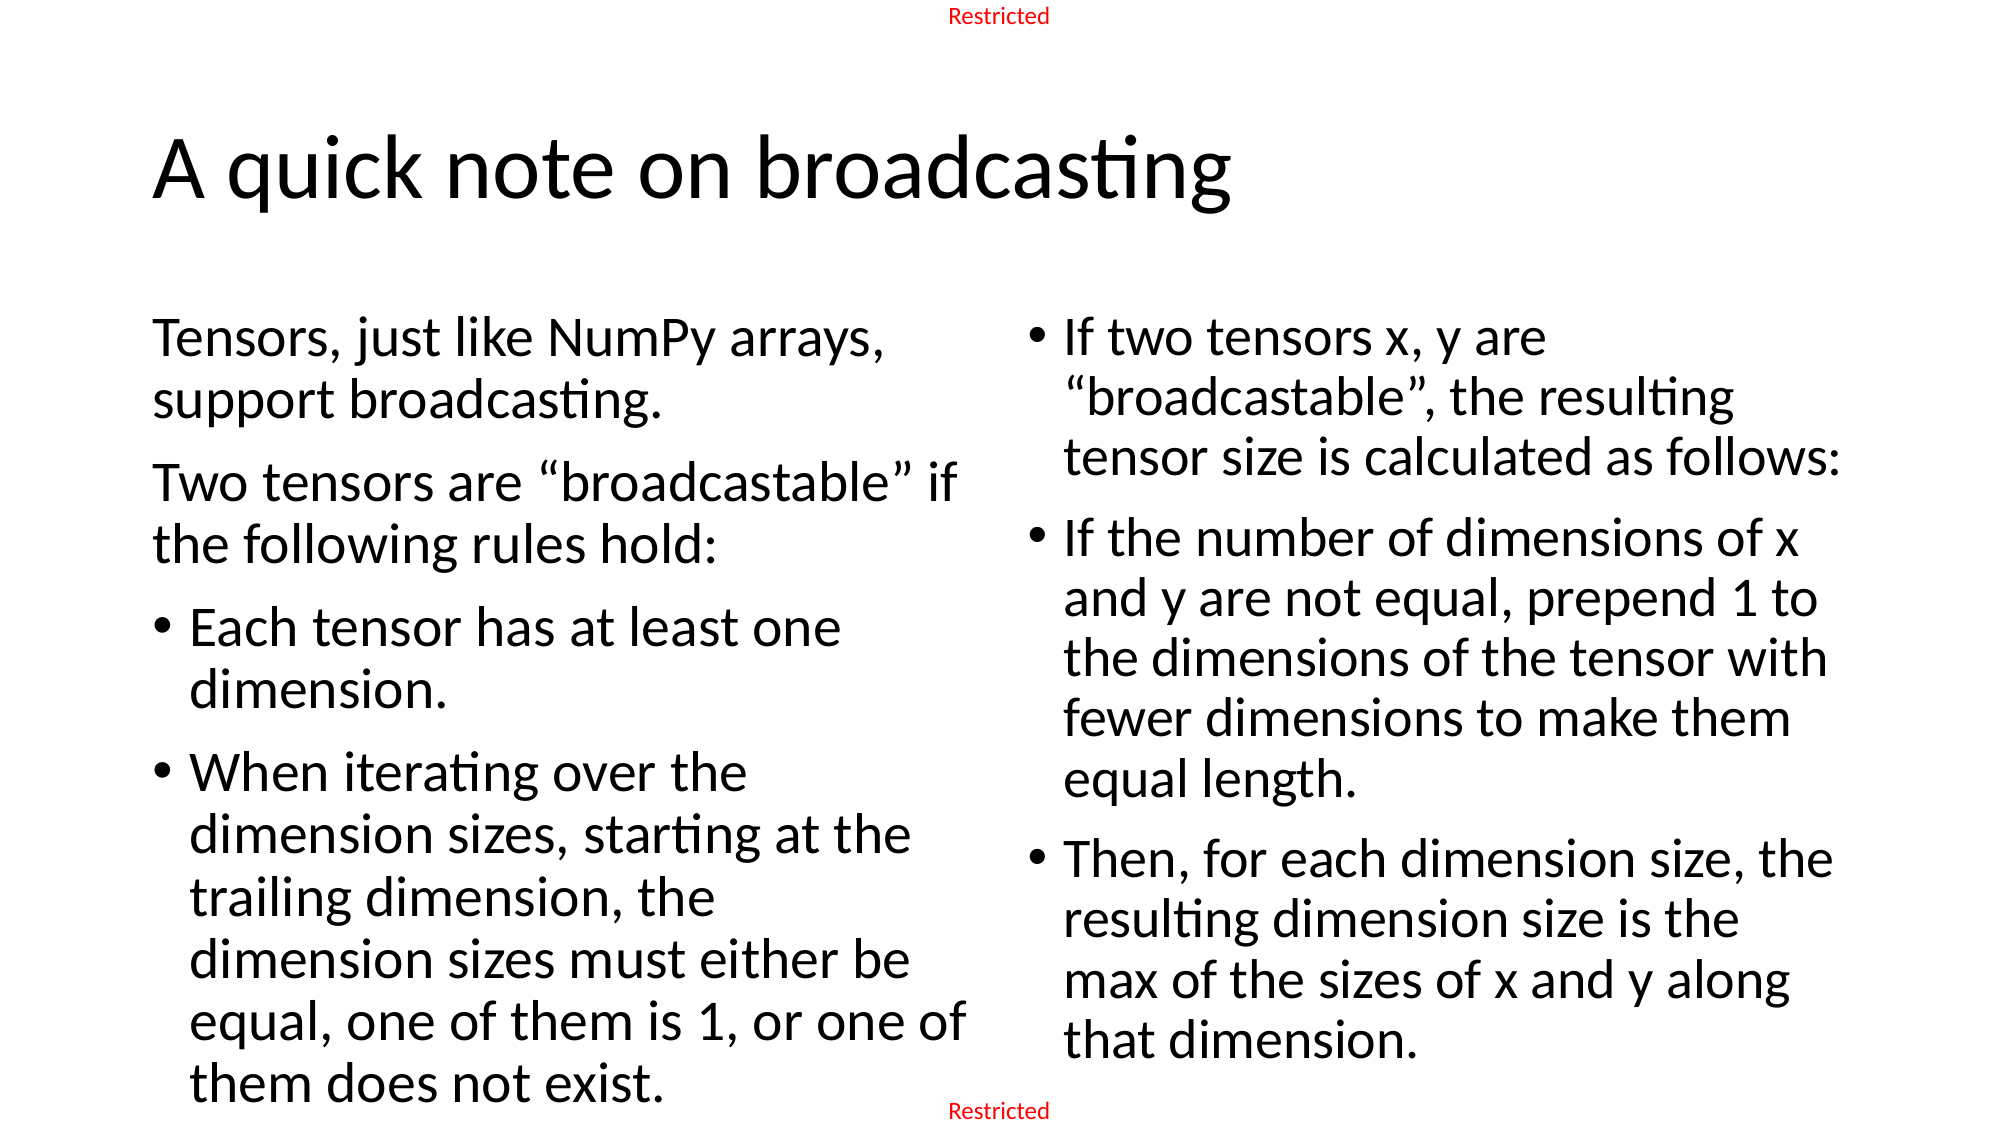

# A quick note on broadcasting
Tensors, just like NumPy arrays, support broadcasting.
Two tensors are “broadcastable” if the following rules hold:
Each tensor has at least one dimension.
When iterating over the dimension sizes, starting at the trailing dimension, the dimension sizes must either be equal, one of them is 1, or one of them does not exist.

If two tensors x, y are “broadcastable”, the resulting tensor size is calculated as follows:
If the number of dimensions of x and y are not equal, prepend 1 to the dimensions of the tensor with fewer dimensions to make them equal length.
Then, for each dimension size, the resulting dimension size is the max of the sizes of x and y along that dimension.